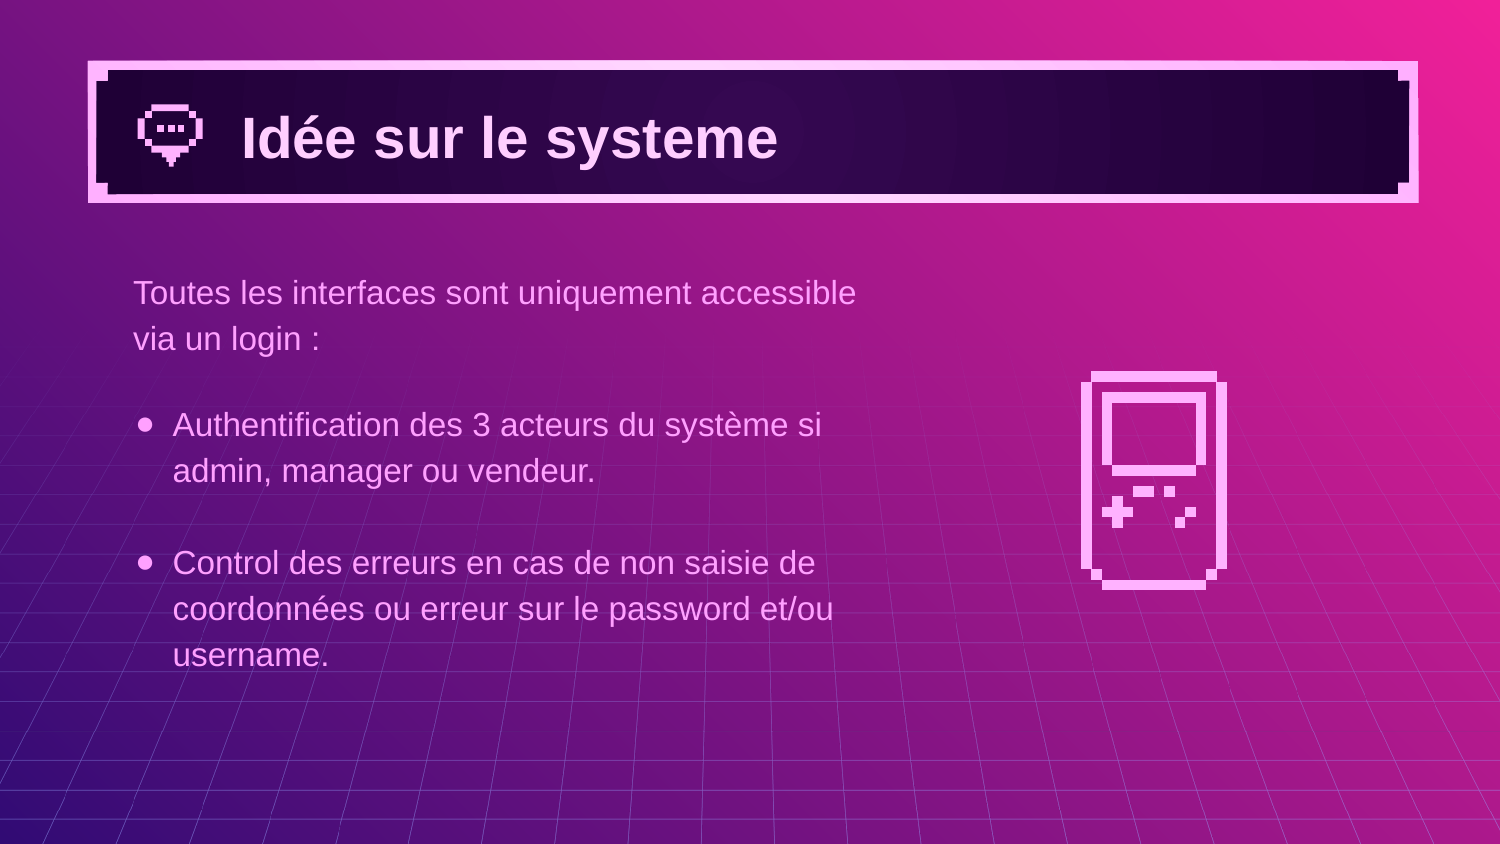

# Idée sur le systeme

Toutes les interfaces sont uniquement accessible via un login :
Authentification des 3 acteurs du système si admin, manager ou vendeur.

Control des erreurs en cas de non saisie de coordonnées ou erreur sur le password et/ou username.